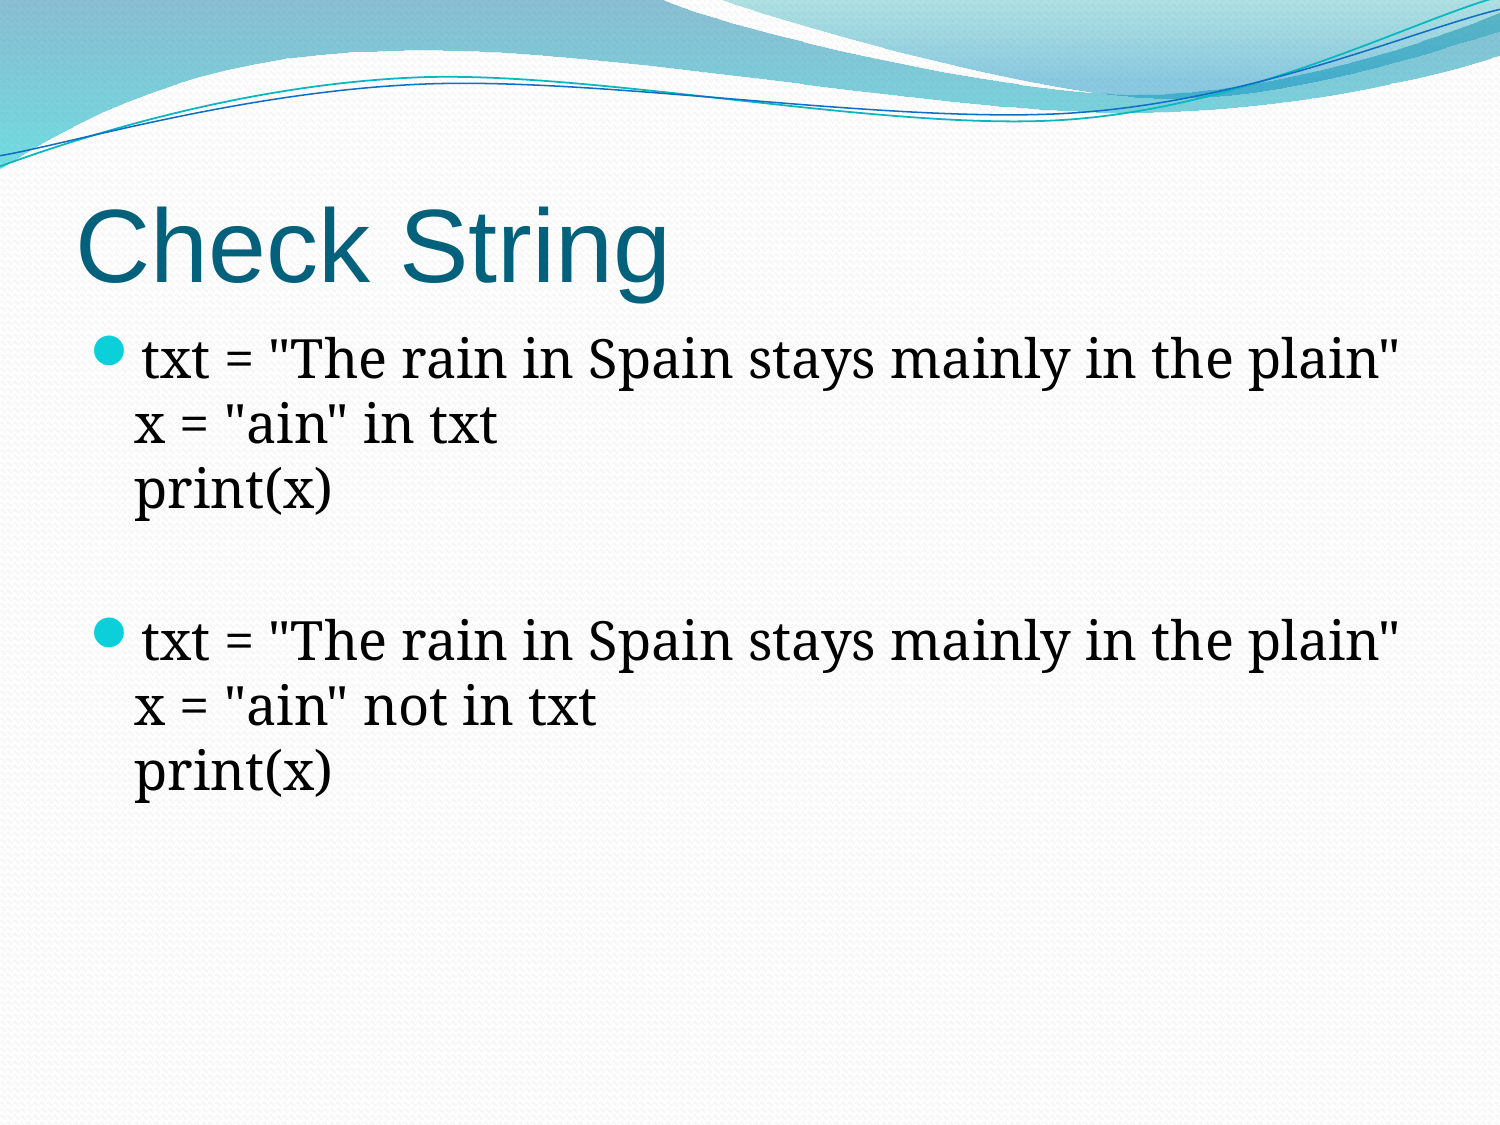

# Check String
txt = "The rain in Spain stays mainly in the plain"
x = "ain" in txt
print(x)

txt = "The rain in Spain stays mainly in the plain"
x = "ain" not in txt
print(x)